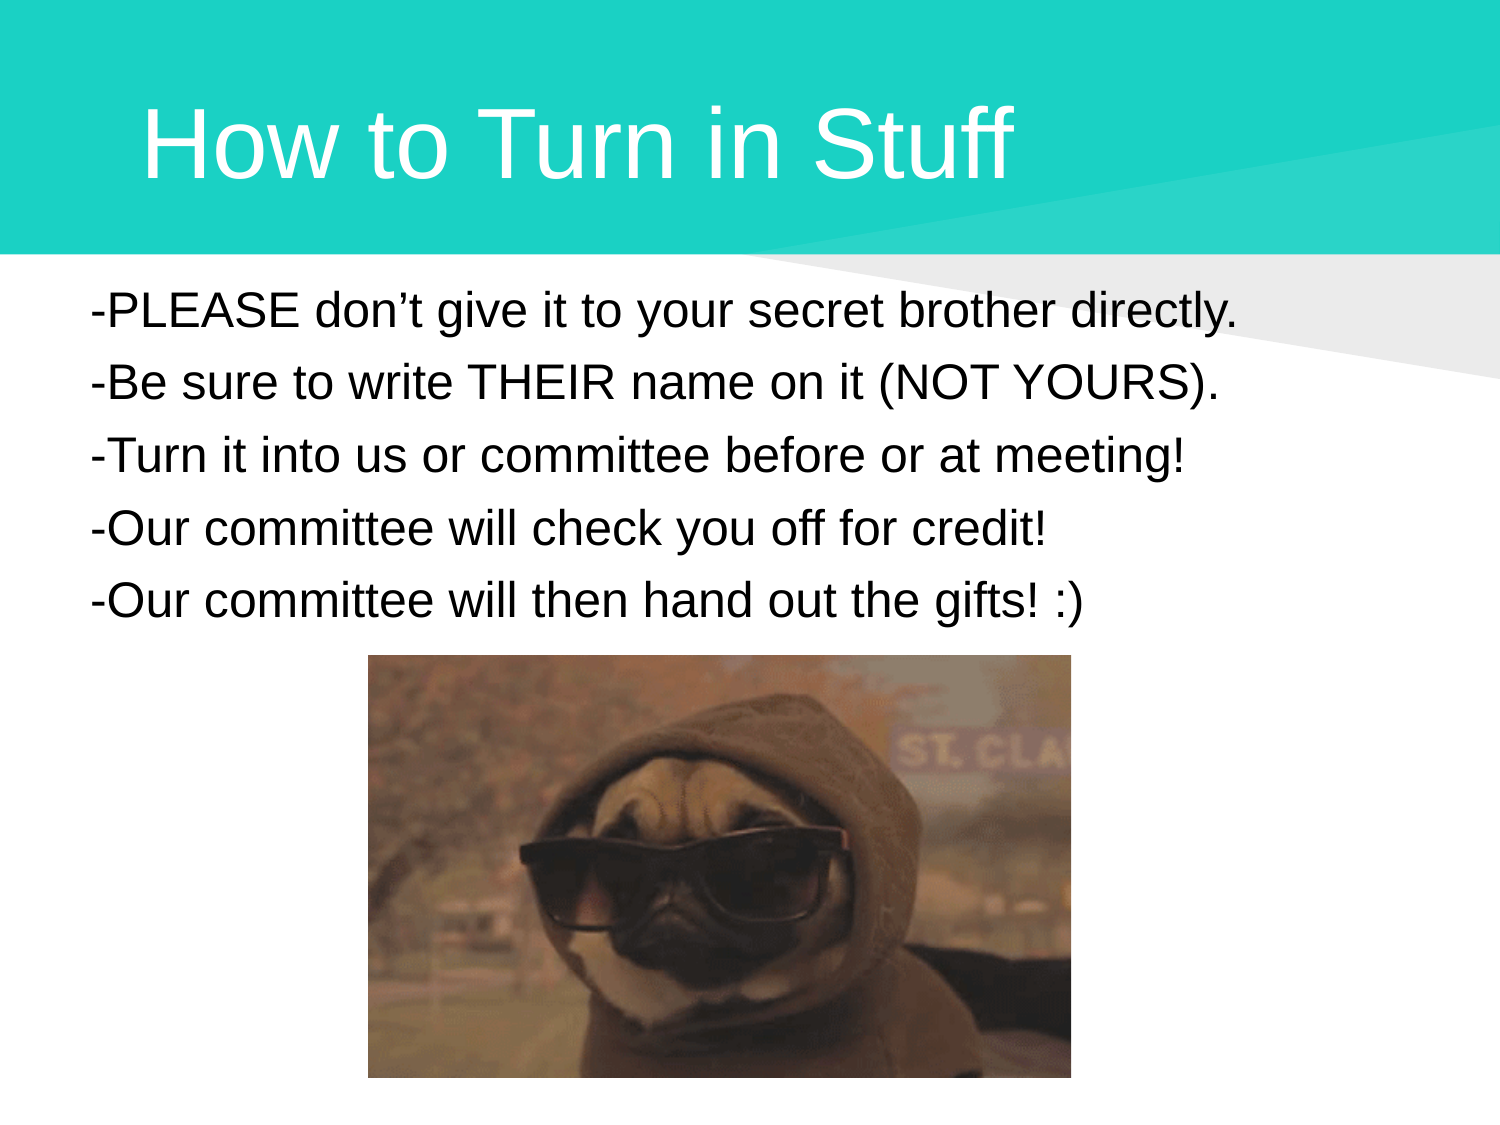

# How to Turn in Stuff
-PLEASE don’t give it to your secret brother directly.
-Be sure to write THEIR name on it (NOT YOURS).
-Turn it into us or committee before or at meeting!
-Our committee will check you off for credit!
-Our committee will then hand out the gifts! :)